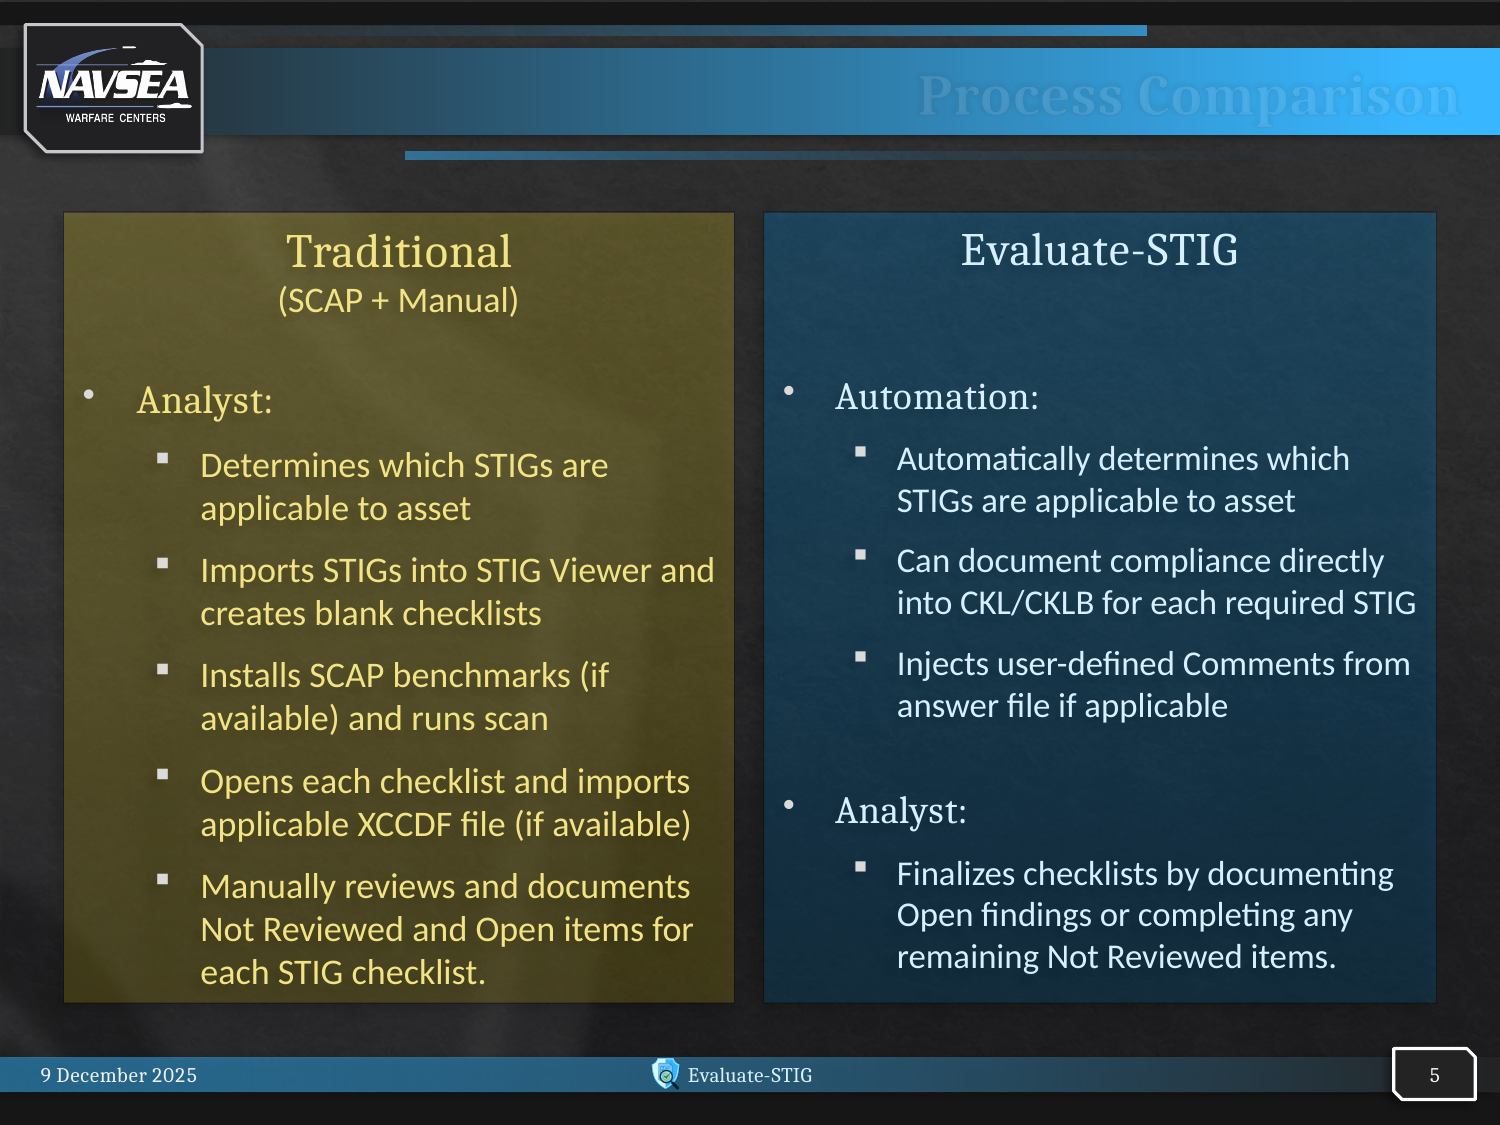

# Process Comparison
Traditional
(SCAP + Manual)

Analyst:
Determines which STIGs are applicable to asset
Imports STIGs into STIG Viewer and creates blank checklists
Installs SCAP benchmarks (if available) and runs scan
Opens each checklist and imports applicable XCCDF file (if available)
Manually reviews and documents Not Reviewed and Open items for each STIG checklist.

Evaluate-STIG

Automation:
Automatically determines which STIGs are applicable to asset
Can document compliance directly into CKL/CKLB for each required STIG
Injects user-defined Comments from answer file if applicable
Analyst:
Finalizes checklists by documenting Open findings or completing any remaining Not Reviewed items.
5
9 December 2025